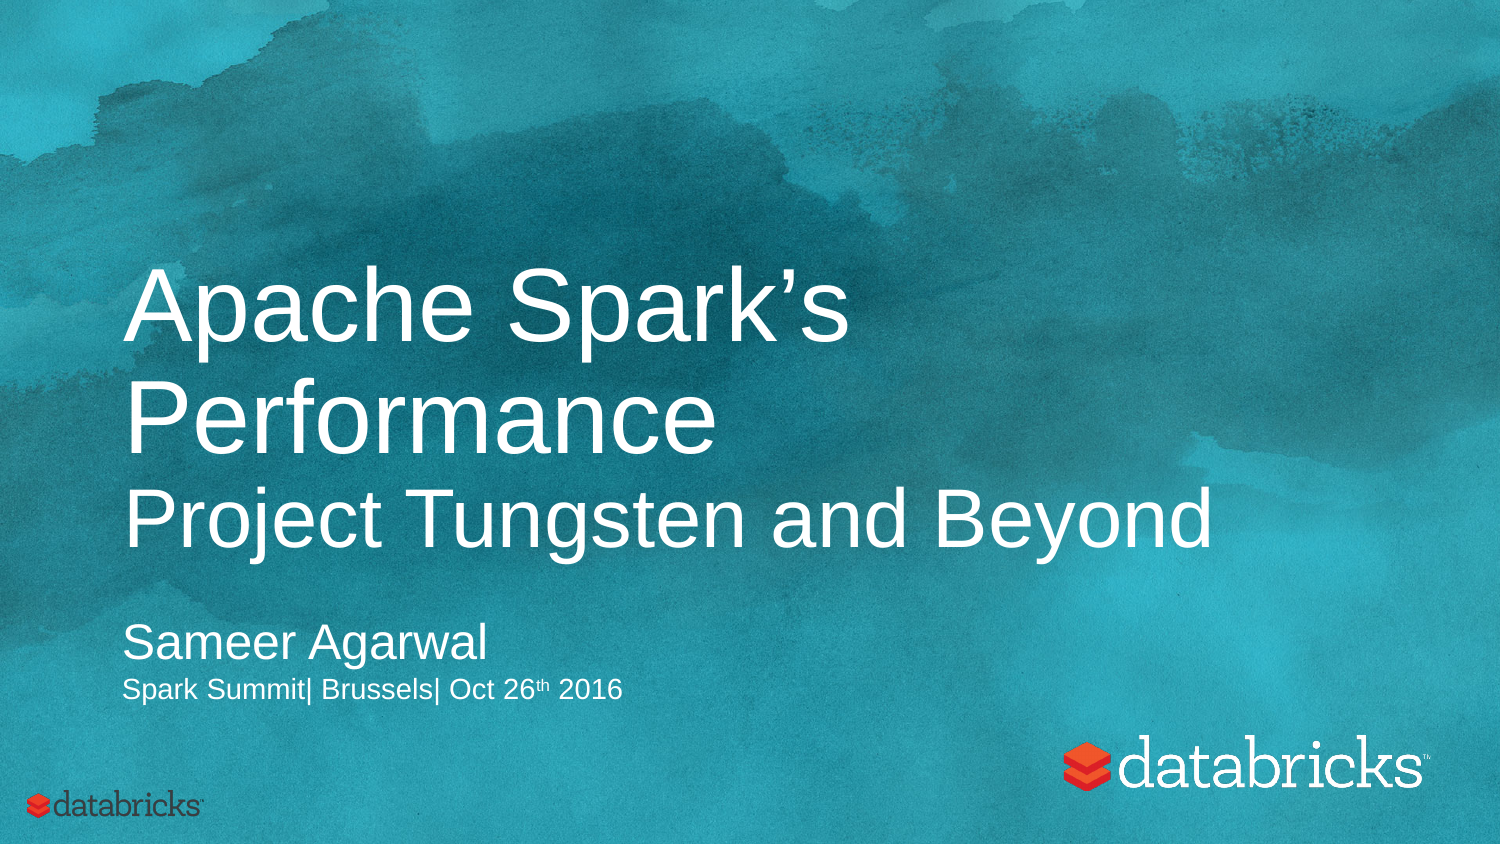

# Apache Spark’s Performance Project Tungsten and Beyond
Sameer Agarwal
Spark Summit| Brussels| Oct 26th 2016